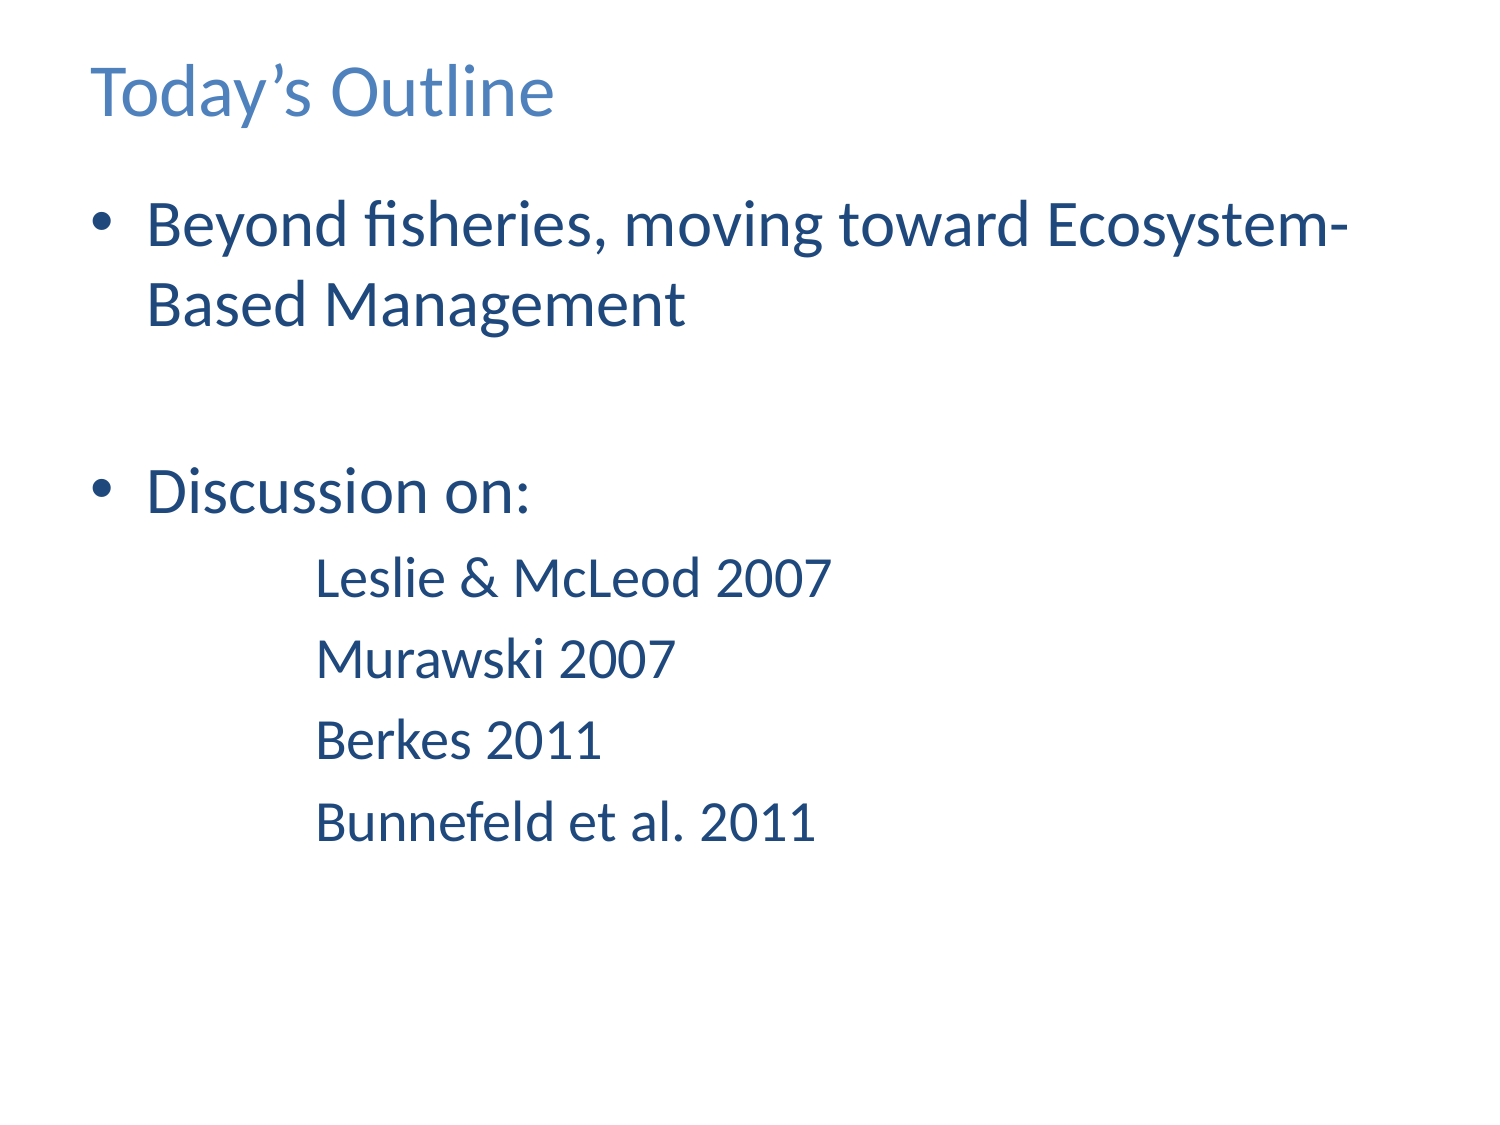

# Today’s Outline
Beyond fisheries, moving toward Ecosystem-Based Management

Discussion on:
	Leslie & McLeod 2007
	Murawski 2007
	Berkes 2011
	Bunnefeld et al. 2011